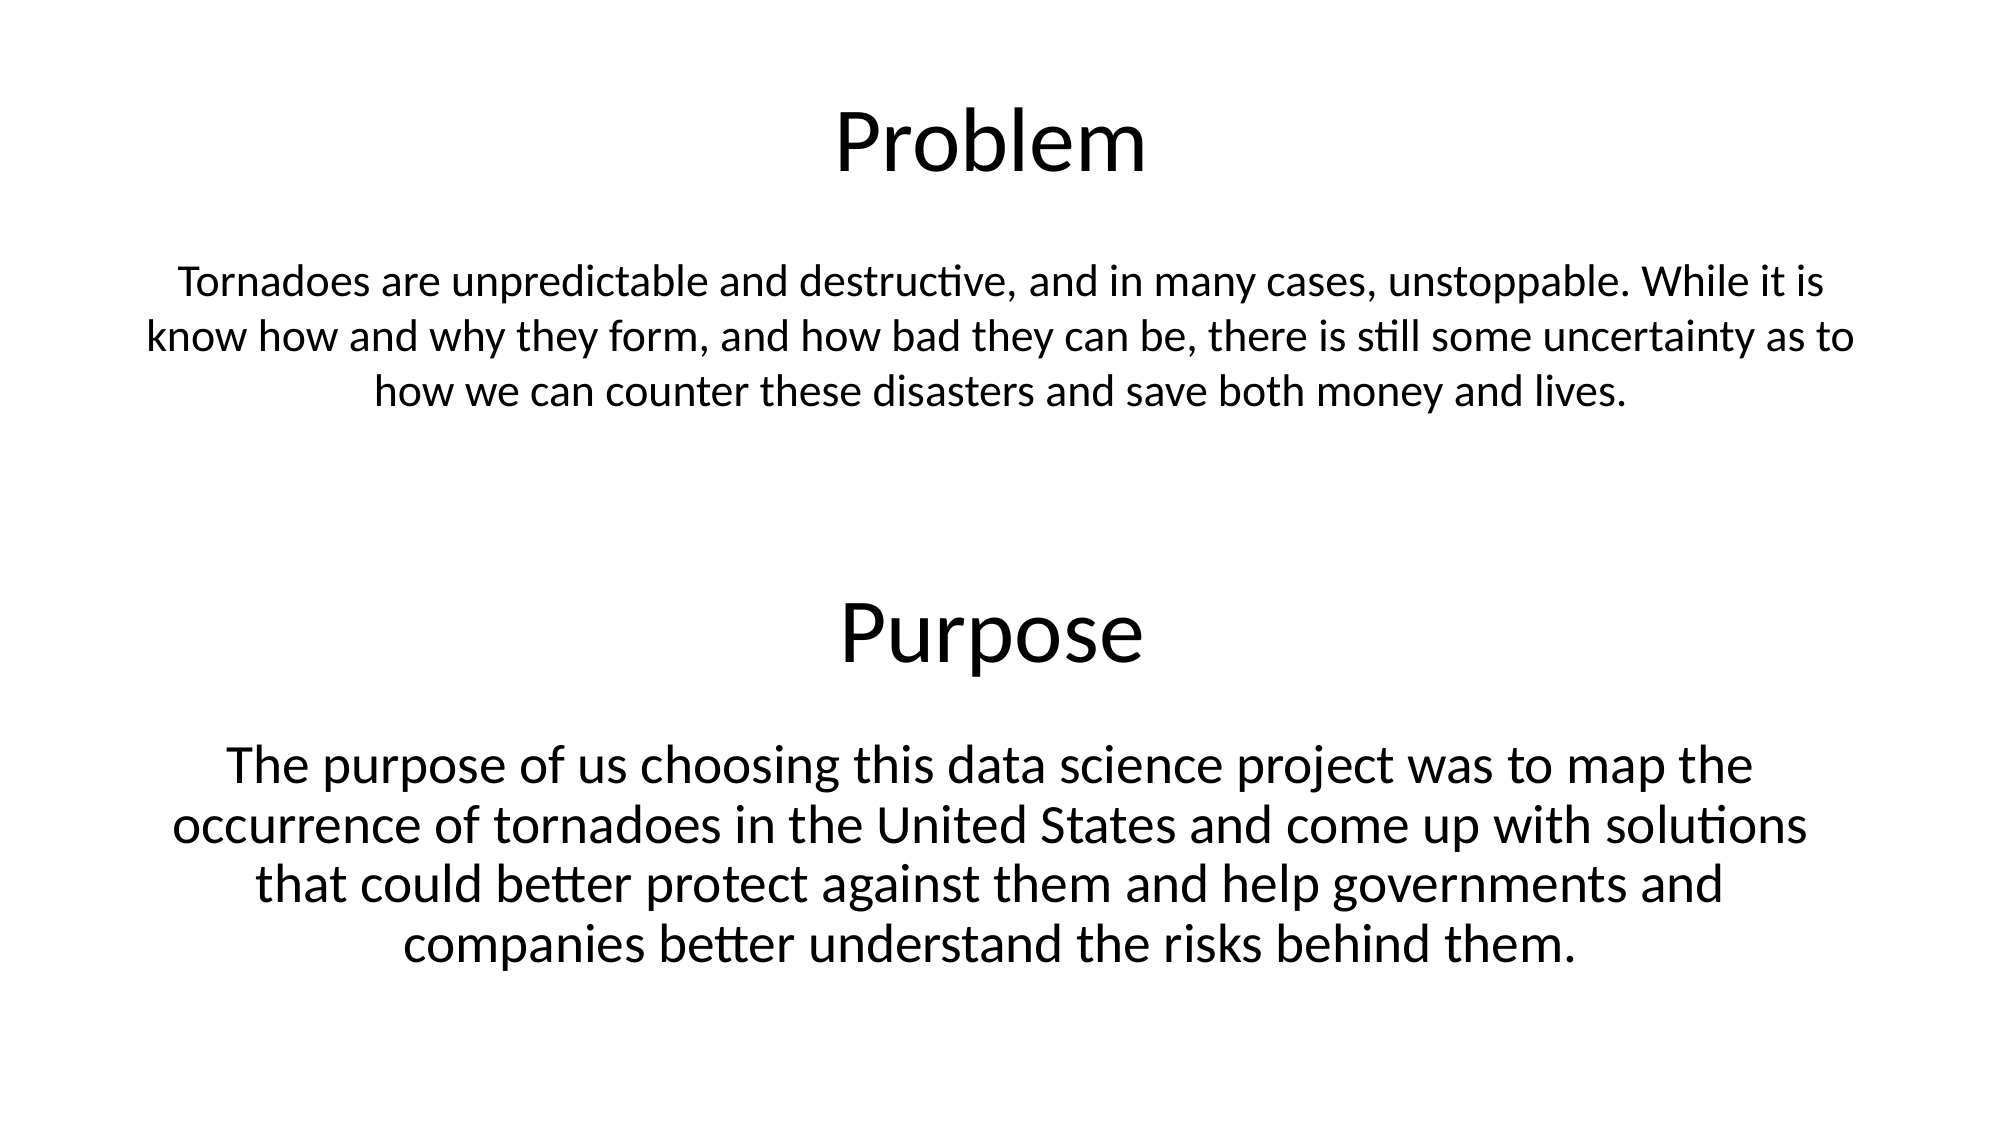

Problem
Tornadoes are unpredictable and destructive, and in many cases, unstoppable. While it is know how and why they form, and how bad they can be, there is still some uncertainty as to how we can counter these disasters and save both money and lives.
# Purpose
The purpose of us choosing this data science project was to map the occurrence of tornadoes in the United States and come up with solutions that could better protect against them and help governments and companies better understand the risks behind them.